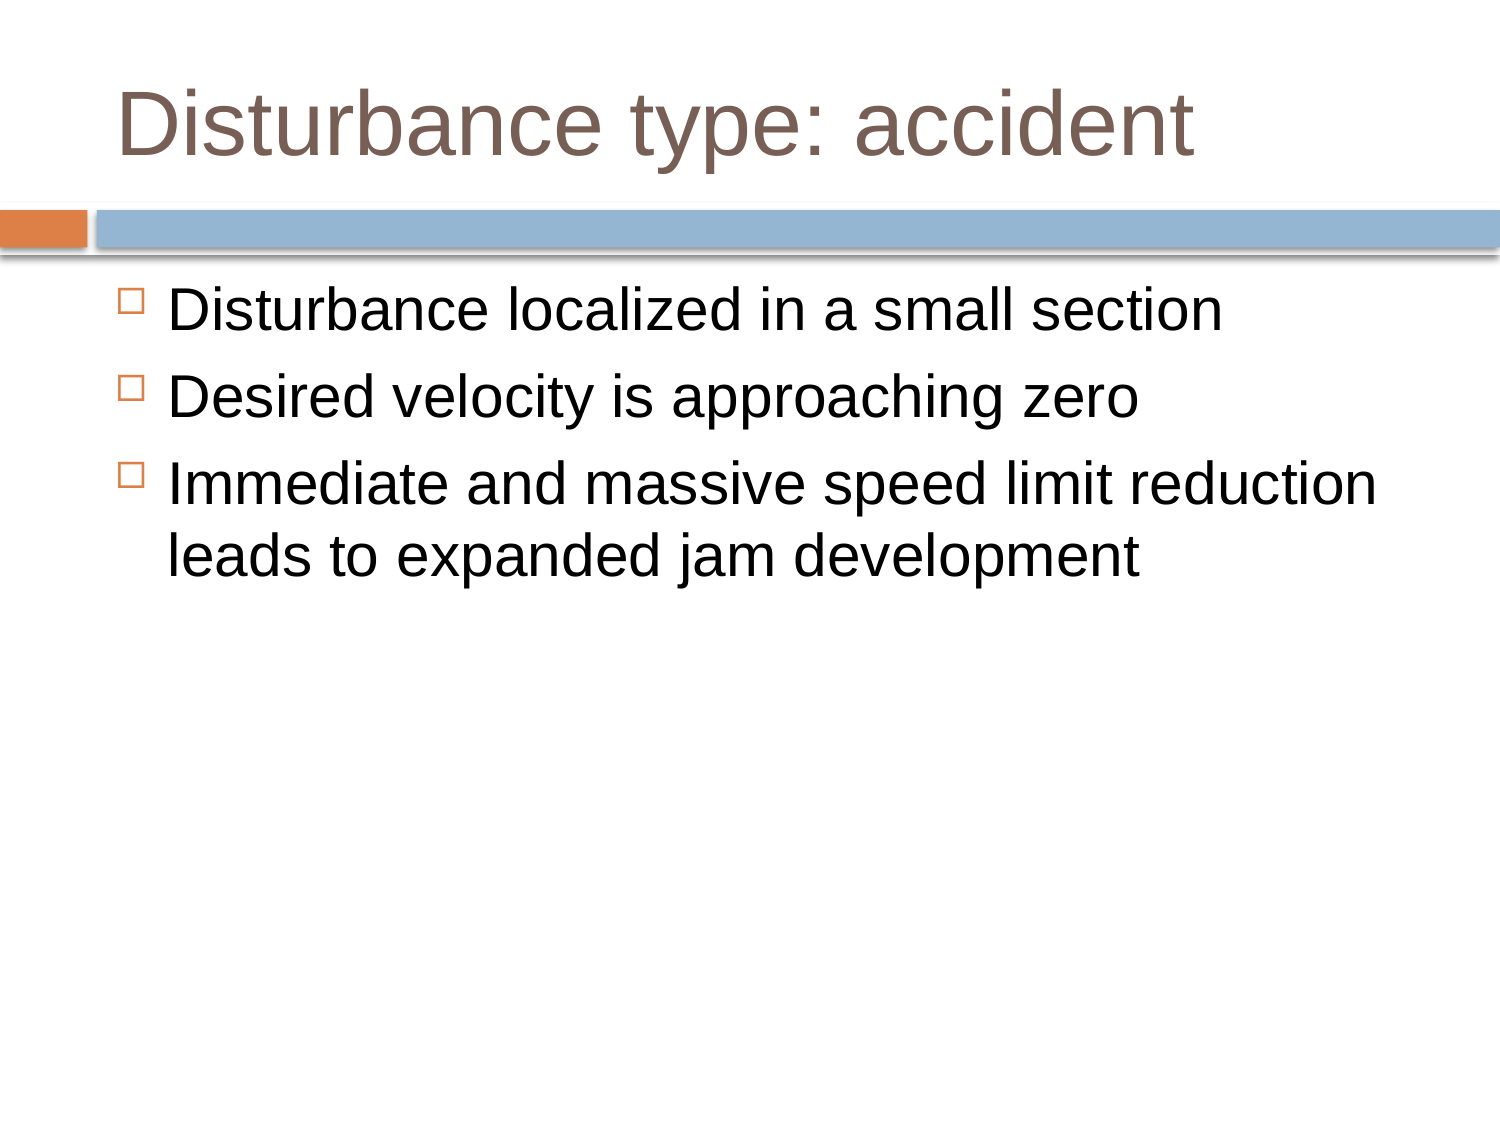

# Disturbance type: accident
Disturbance localized in a small section
Desired velocity is approaching zero
Immediate and massive speed limit reduction leads to expanded jam development